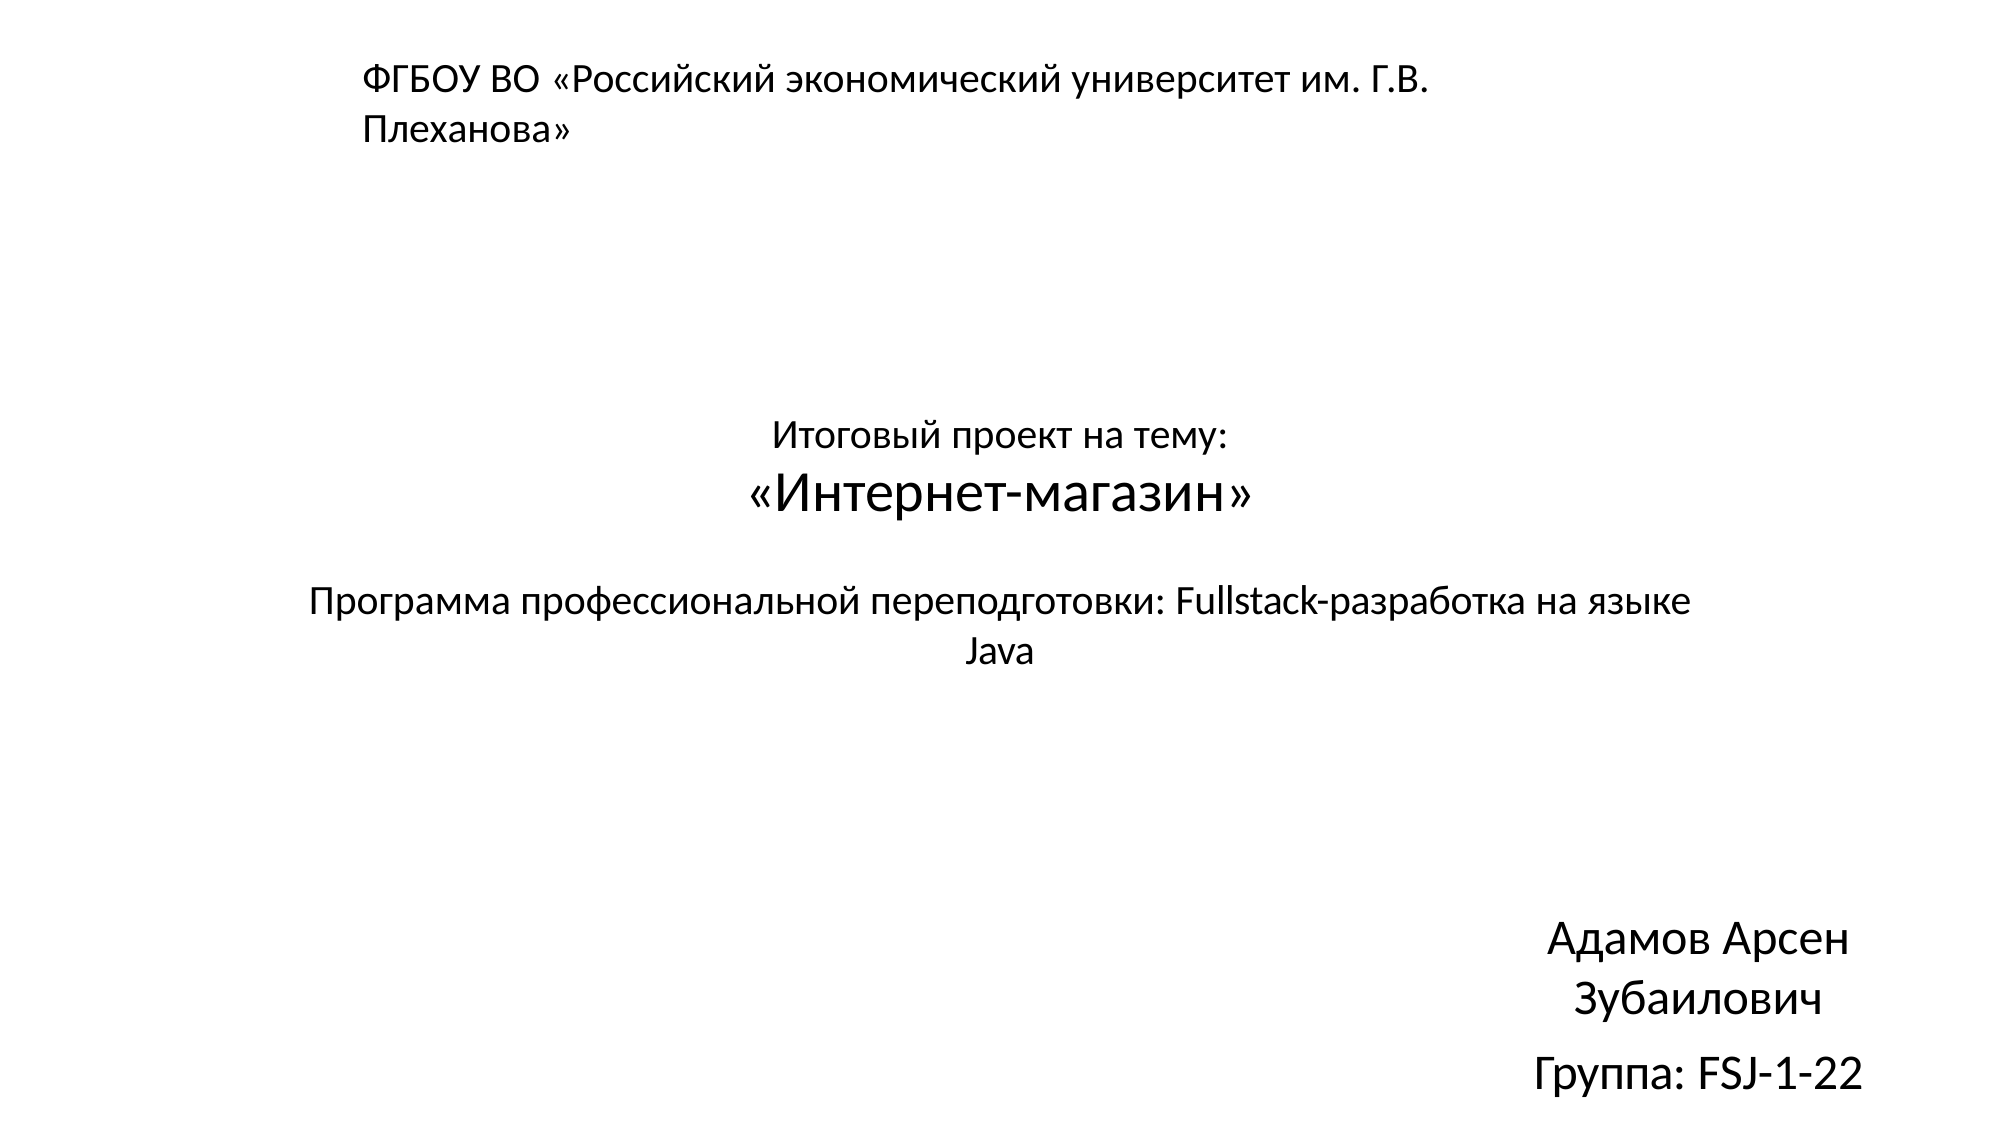

ФГБОУ ВО «Российский экономический университет им. Г.В. Плеханова»
Итоговый проект на тему:
«Интернет-магазин»
Программа профессиональной переподготовки: Fullstack-разработка на языке Java
Адамов Арсен Зубаилович
Группа: FSJ-1-22